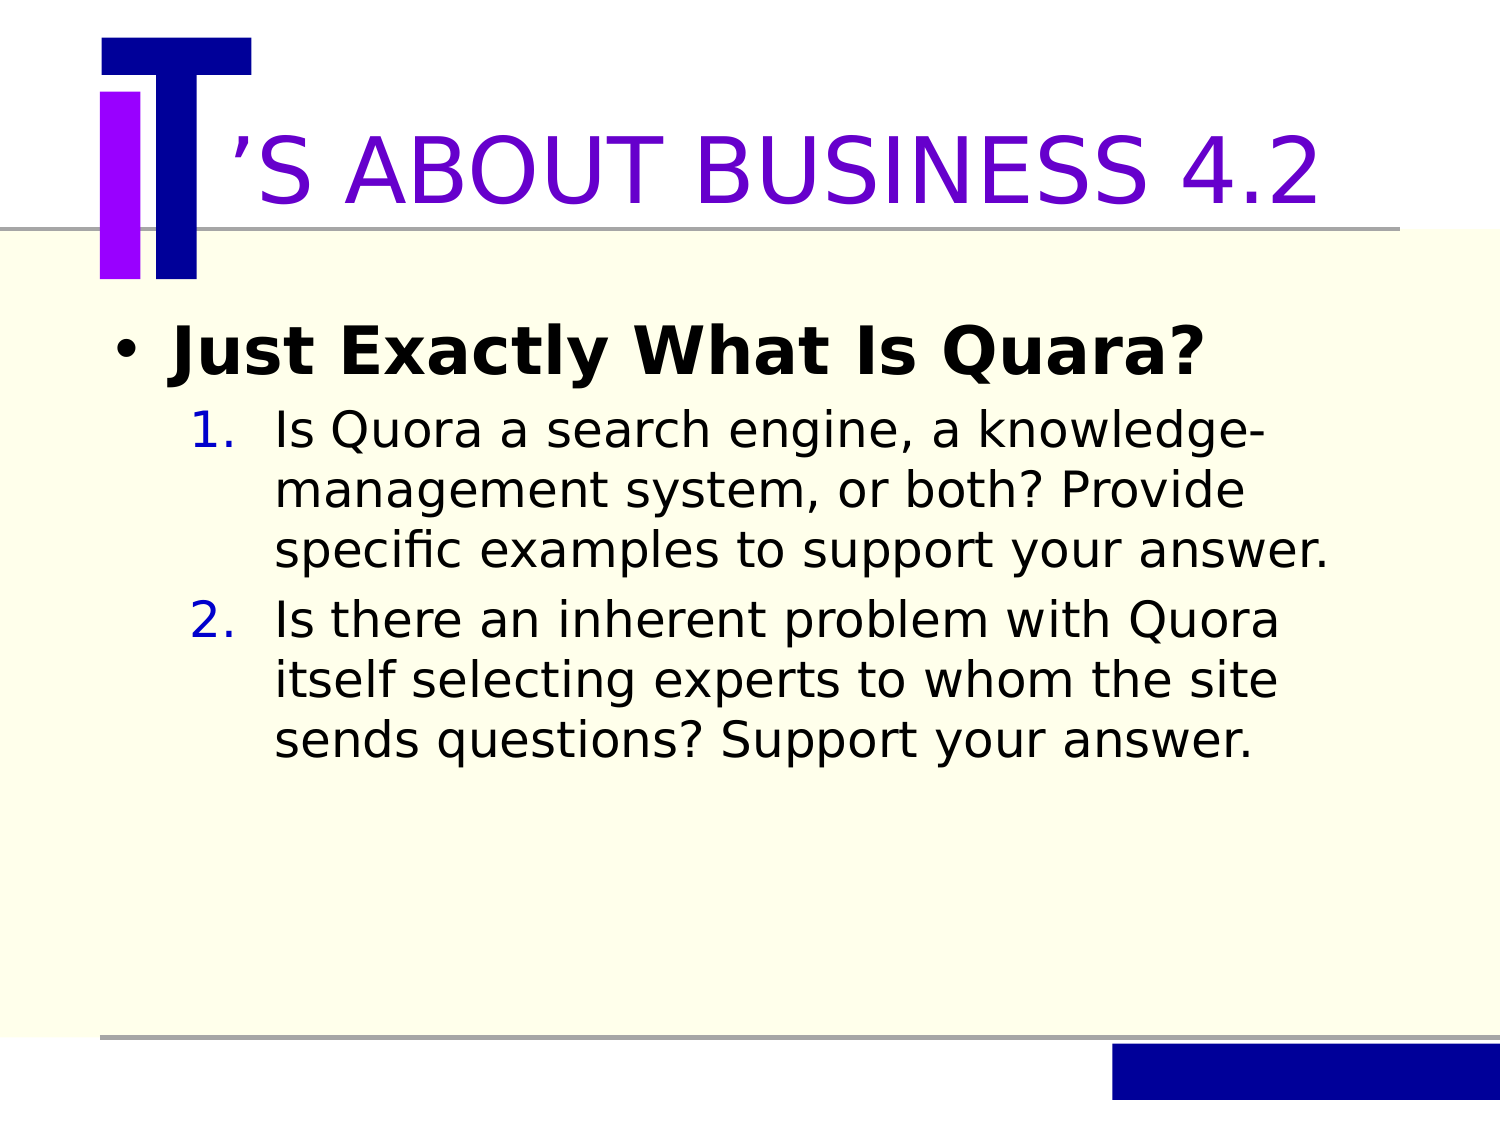

’S ABOUT BUSINESS 4.2
Just Exactly What Is Quara?
Is Quora a search engine, a knowledge-management system, or both? Provide specific examples to support your answer.
Is there an inherent problem with Quora itself selecting experts to whom the site sends questions? Support your answer.